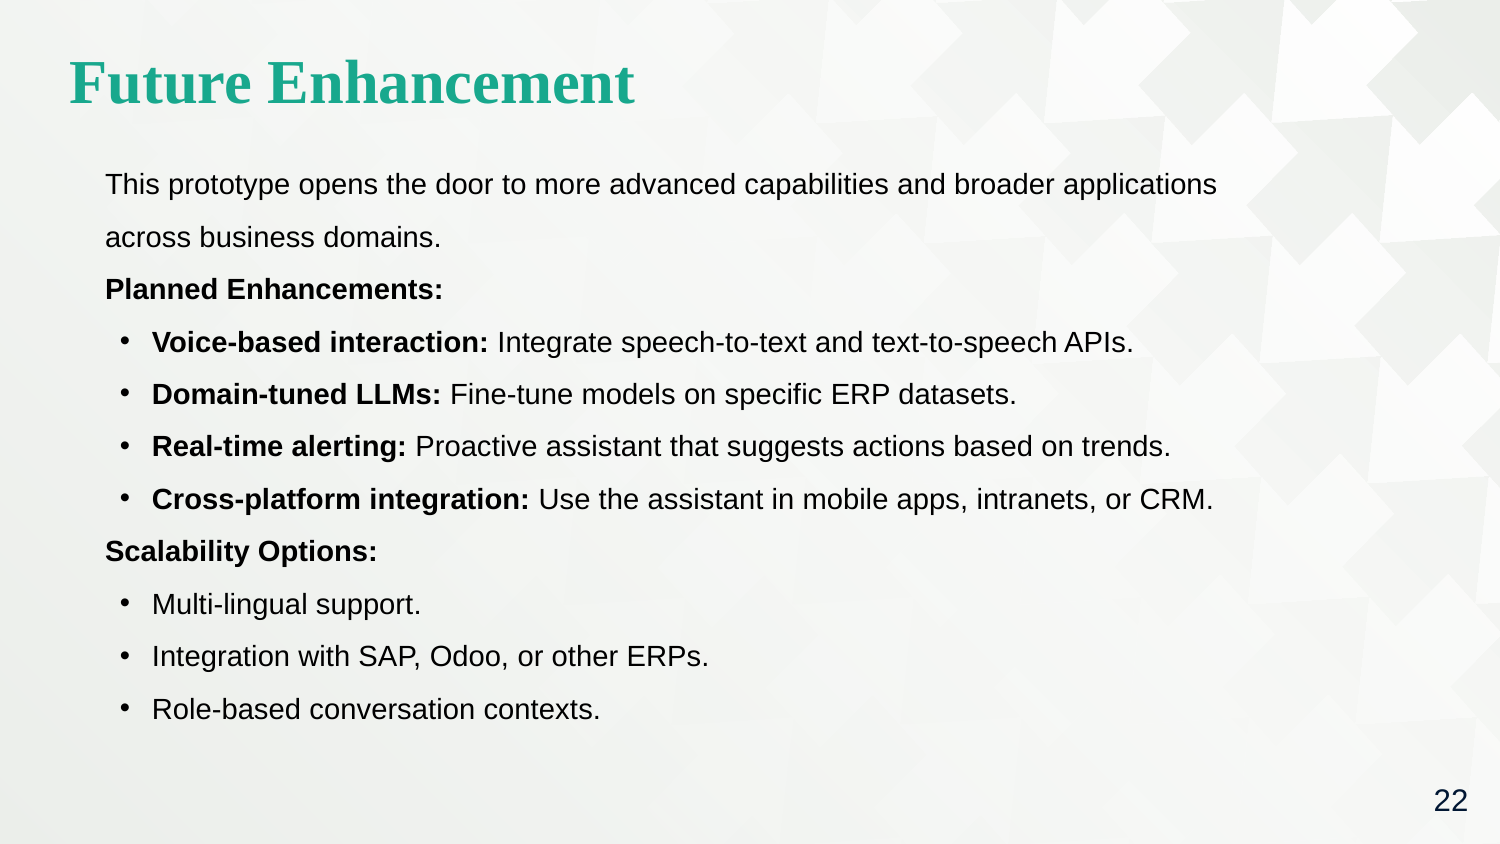

Future Enhancement
This prototype opens the door to more advanced capabilities and broader applications across business domains.
Planned Enhancements:
Voice-based interaction: Integrate speech-to-text and text-to-speech APIs.
Domain-tuned LLMs: Fine-tune models on specific ERP datasets.
Real-time alerting: Proactive assistant that suggests actions based on trends.
Cross-platform integration: Use the assistant in mobile apps, intranets, or CRM.
Scalability Options:
Multi-lingual support.
Integration with SAP, Odoo, or other ERPs.
Role-based conversation contexts.

22